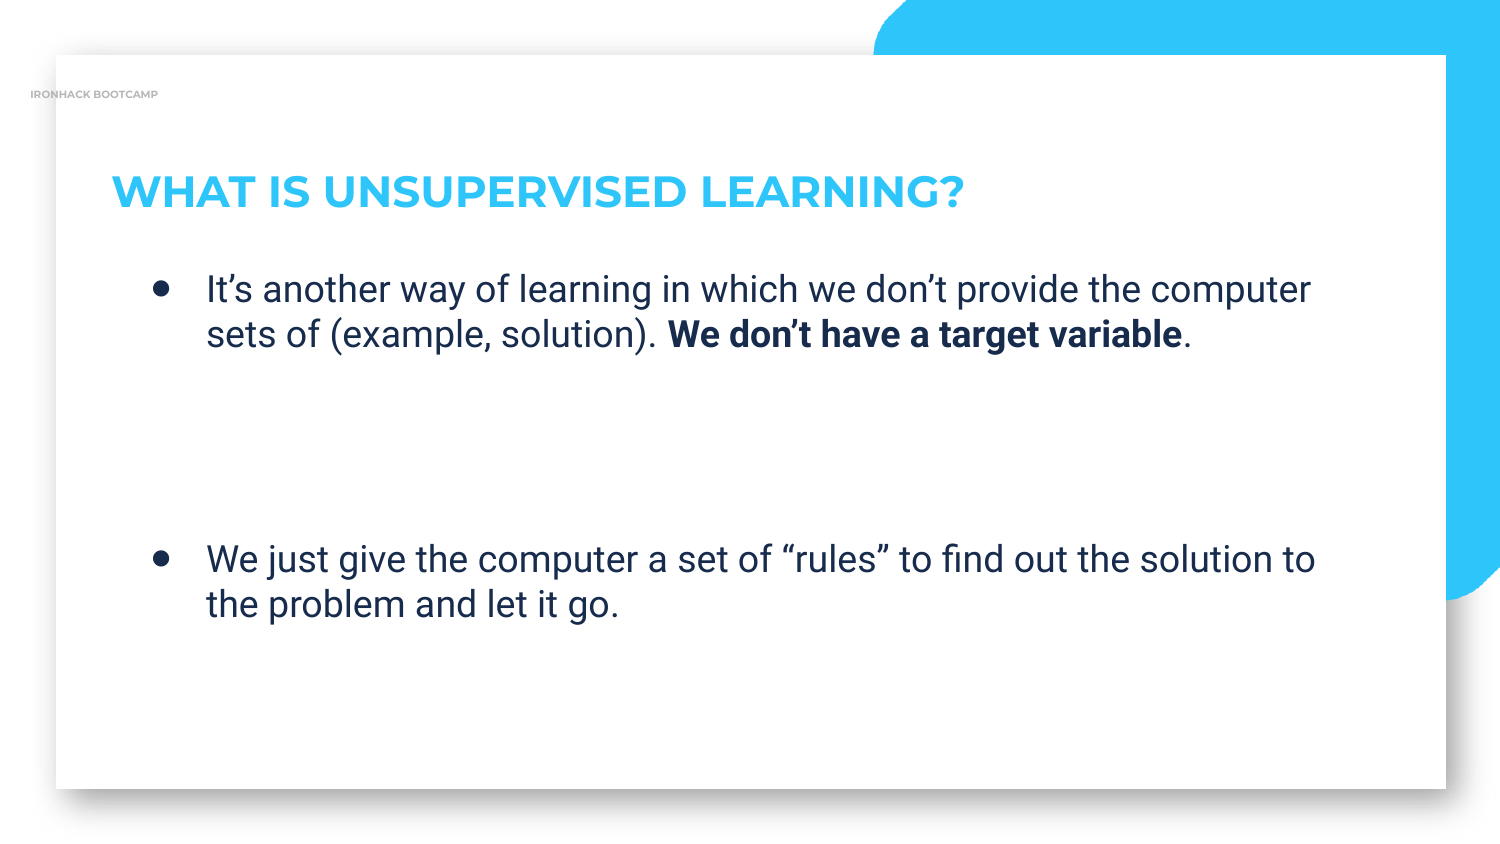

IRONHACK BOOTCAMP
WHAT IS UNSUPERVISED LEARNING?
It’s another way of learning in which we don’t provide the computer sets of (example, solution). We don’t have a target variable.

We just give the computer a set of “rules” to find out the solution to the problem and let it go.